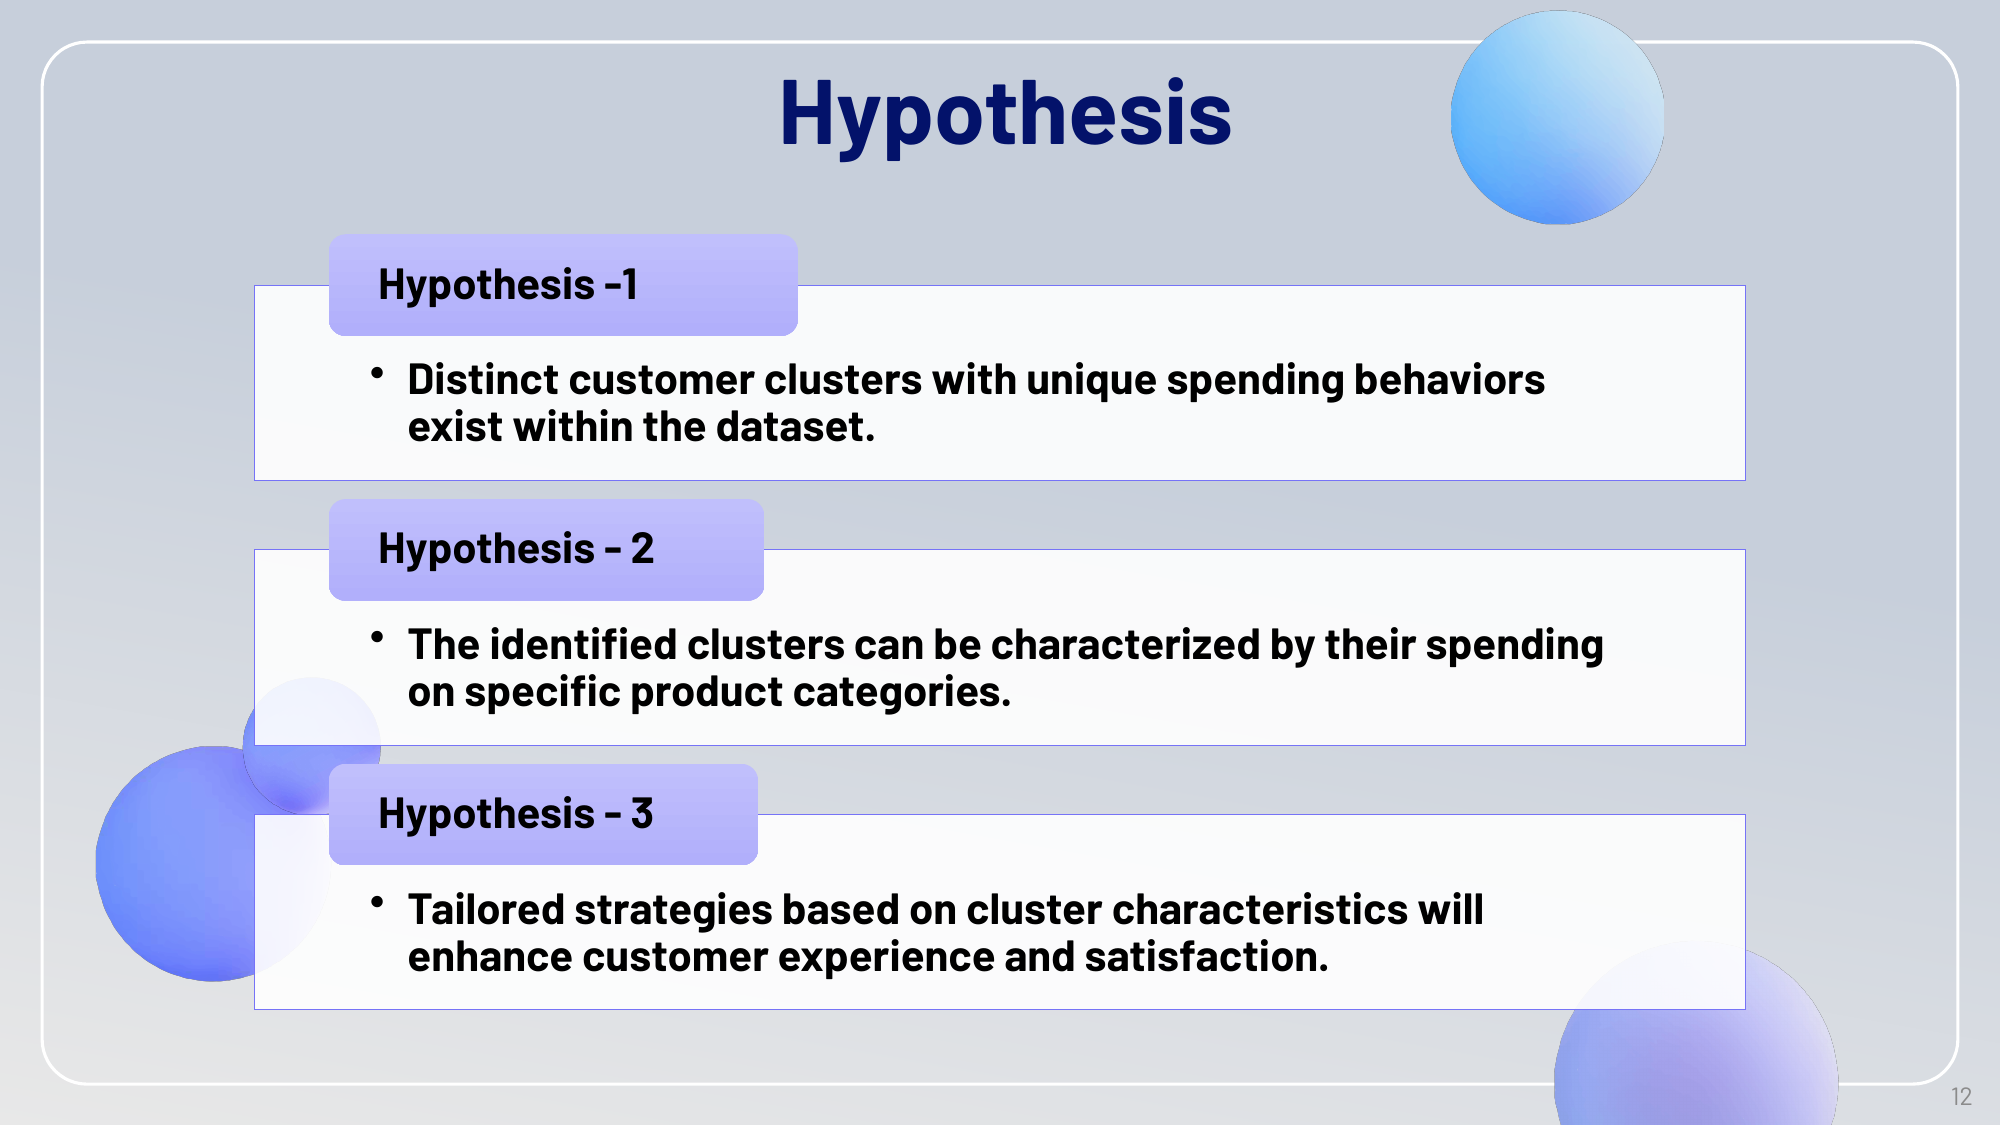

# Hypothesis
Distinct customer clusters with unique spending behaviors exist within the dataset.
Hypothesis -1
The identified clusters can be characterized by their spending on specific product categories.
Hypothesis - 2
Tailored strategies based on cluster characteristics will enhance customer experience and satisfaction.
Hypothesis - 3
12